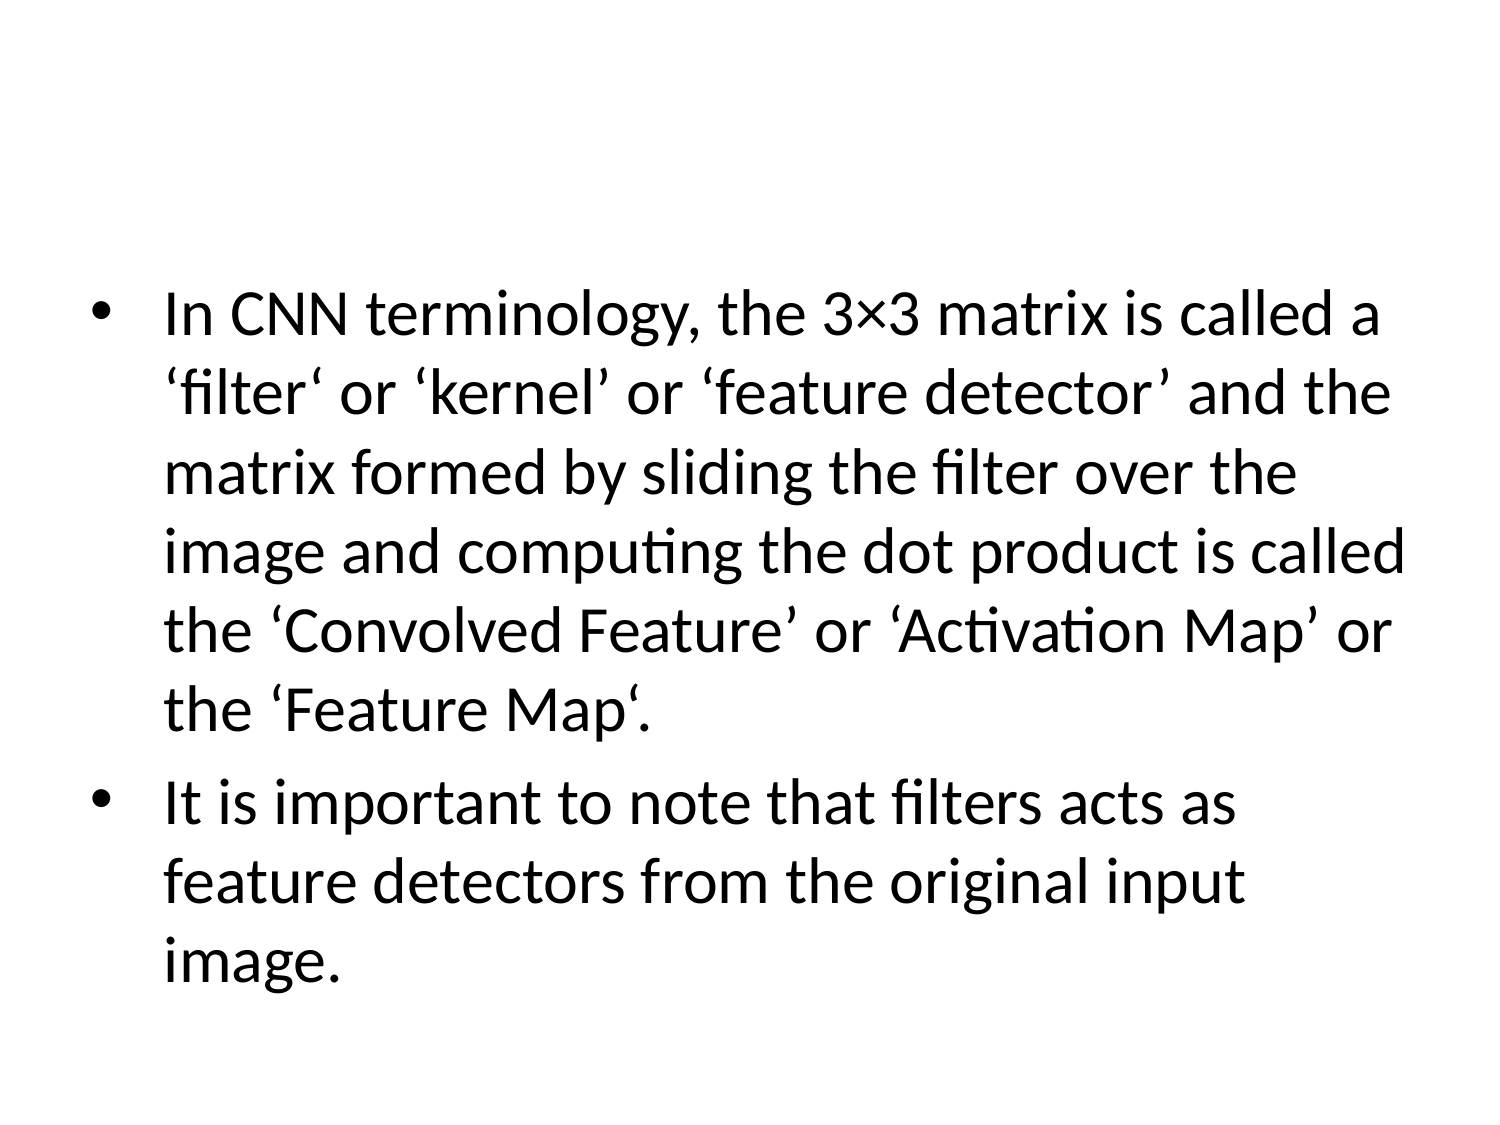

In CNN terminology, the 3×3 matrix is called a ‘filter‘ or ‘kernel’ or ‘feature detector’ and the matrix formed by sliding the filter over the image and computing the dot product is called the ‘Convolved Feature’ or ‘Activation Map’ or the ‘Feature Map‘.
It is important to note that filters acts as feature detectors from the original input image.